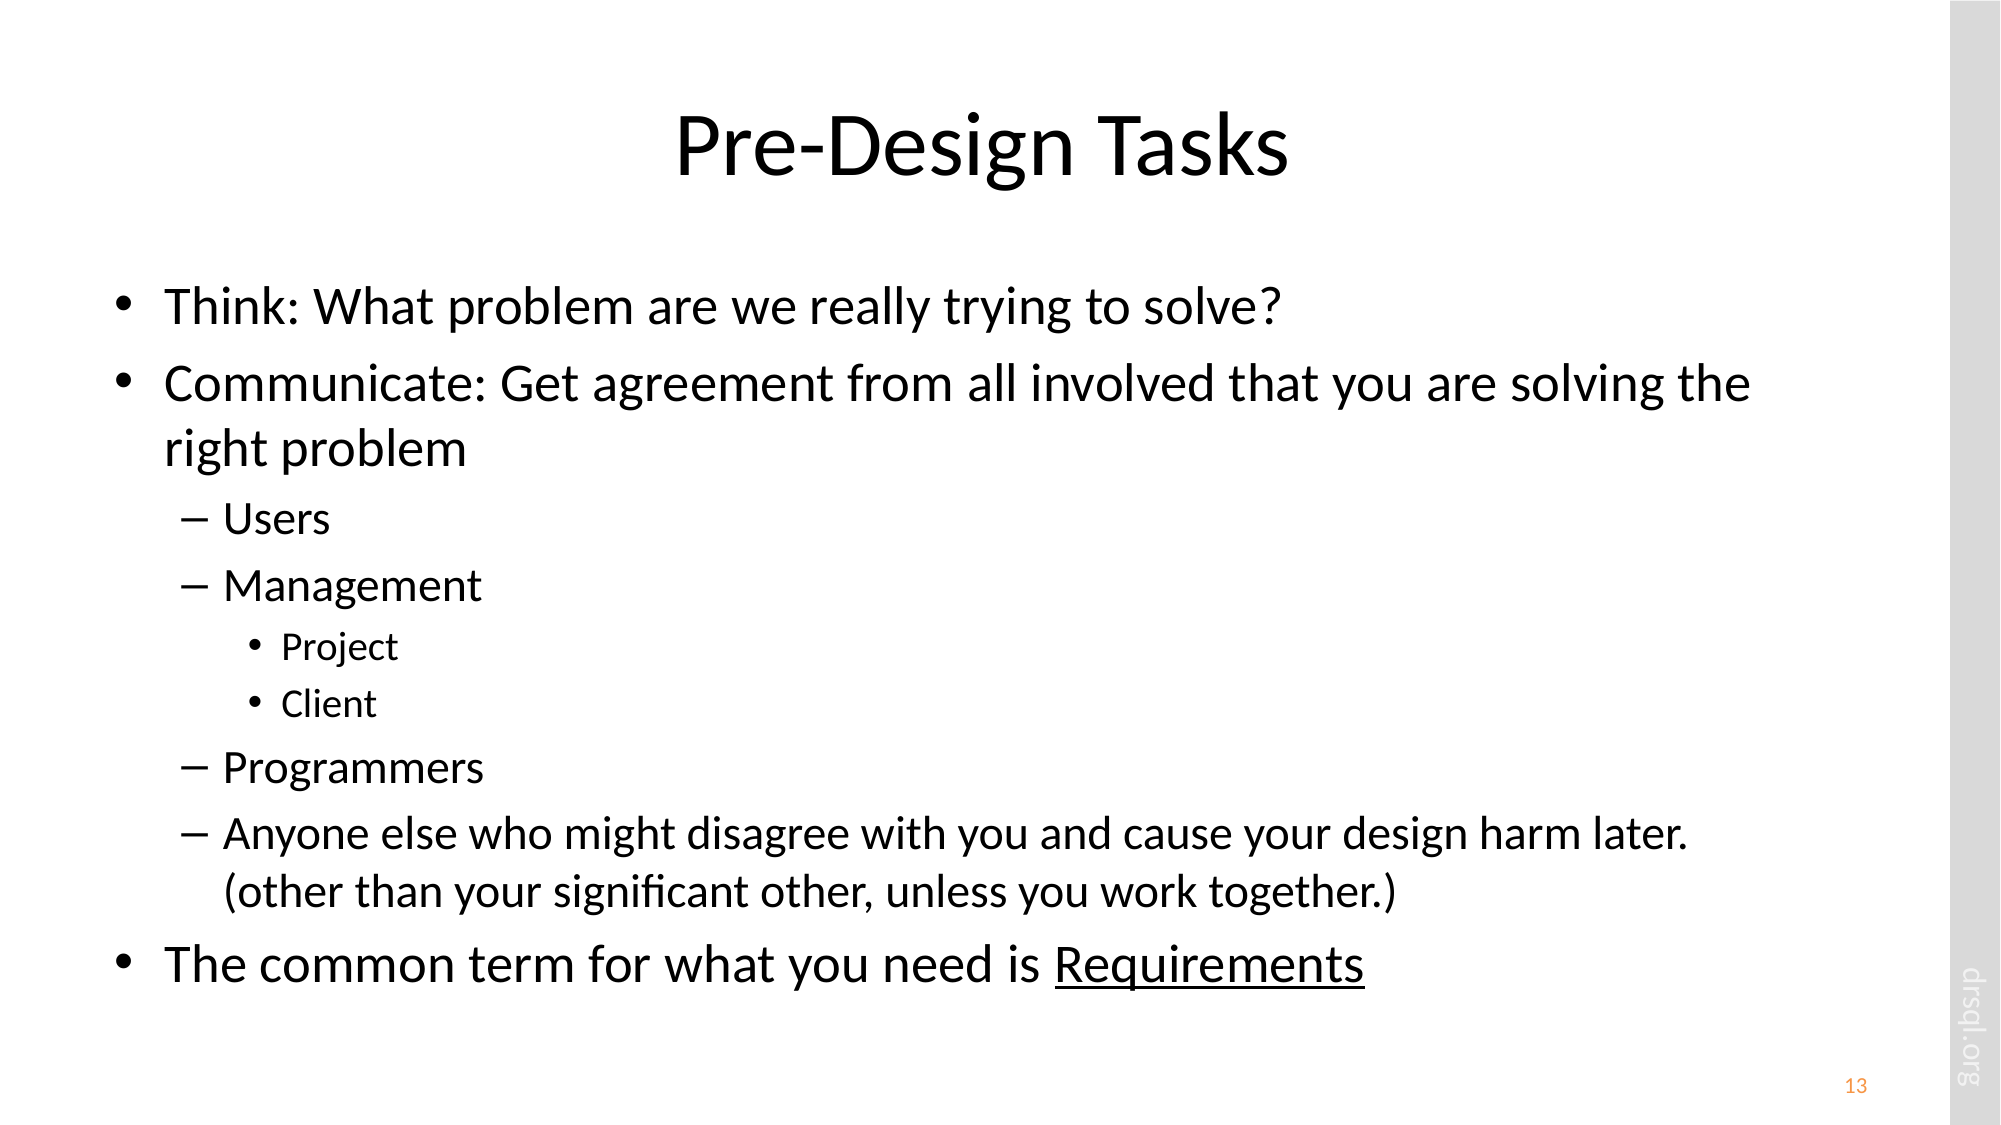

# Pre-Design Tasks
Think: What problem are we really trying to solve?
Communicate: Get agreement from all involved that you are solving the right problem
Users
Management
Project
Client
Programmers
Anyone else who might disagree with you and cause your design harm later. (other than your significant other, unless you work together.)
The common term for what you need is Requirements